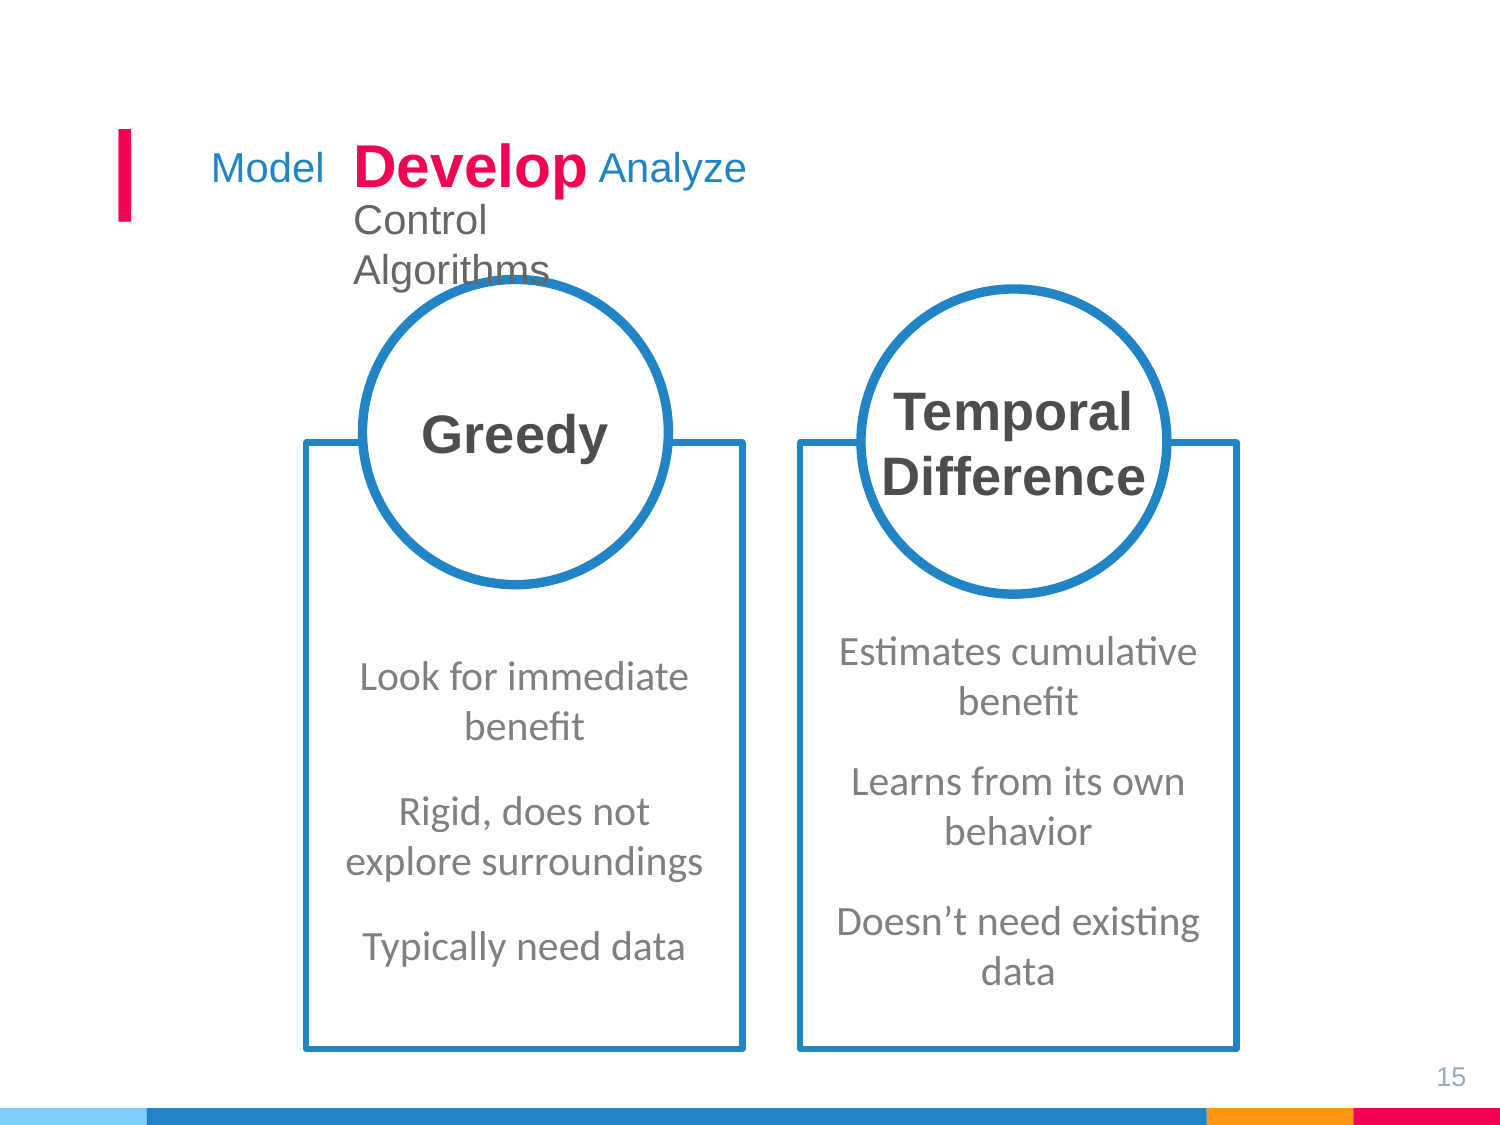

# |
Develop
Model
Analyze
Control Algorithms

Greedy

Temporal Difference

Estimates cumulative benefit

Learns from its own behavior

Doesn’t need existing data
Look for immediate benefit

Rigid, does not explore surroundings

Typically need data
15